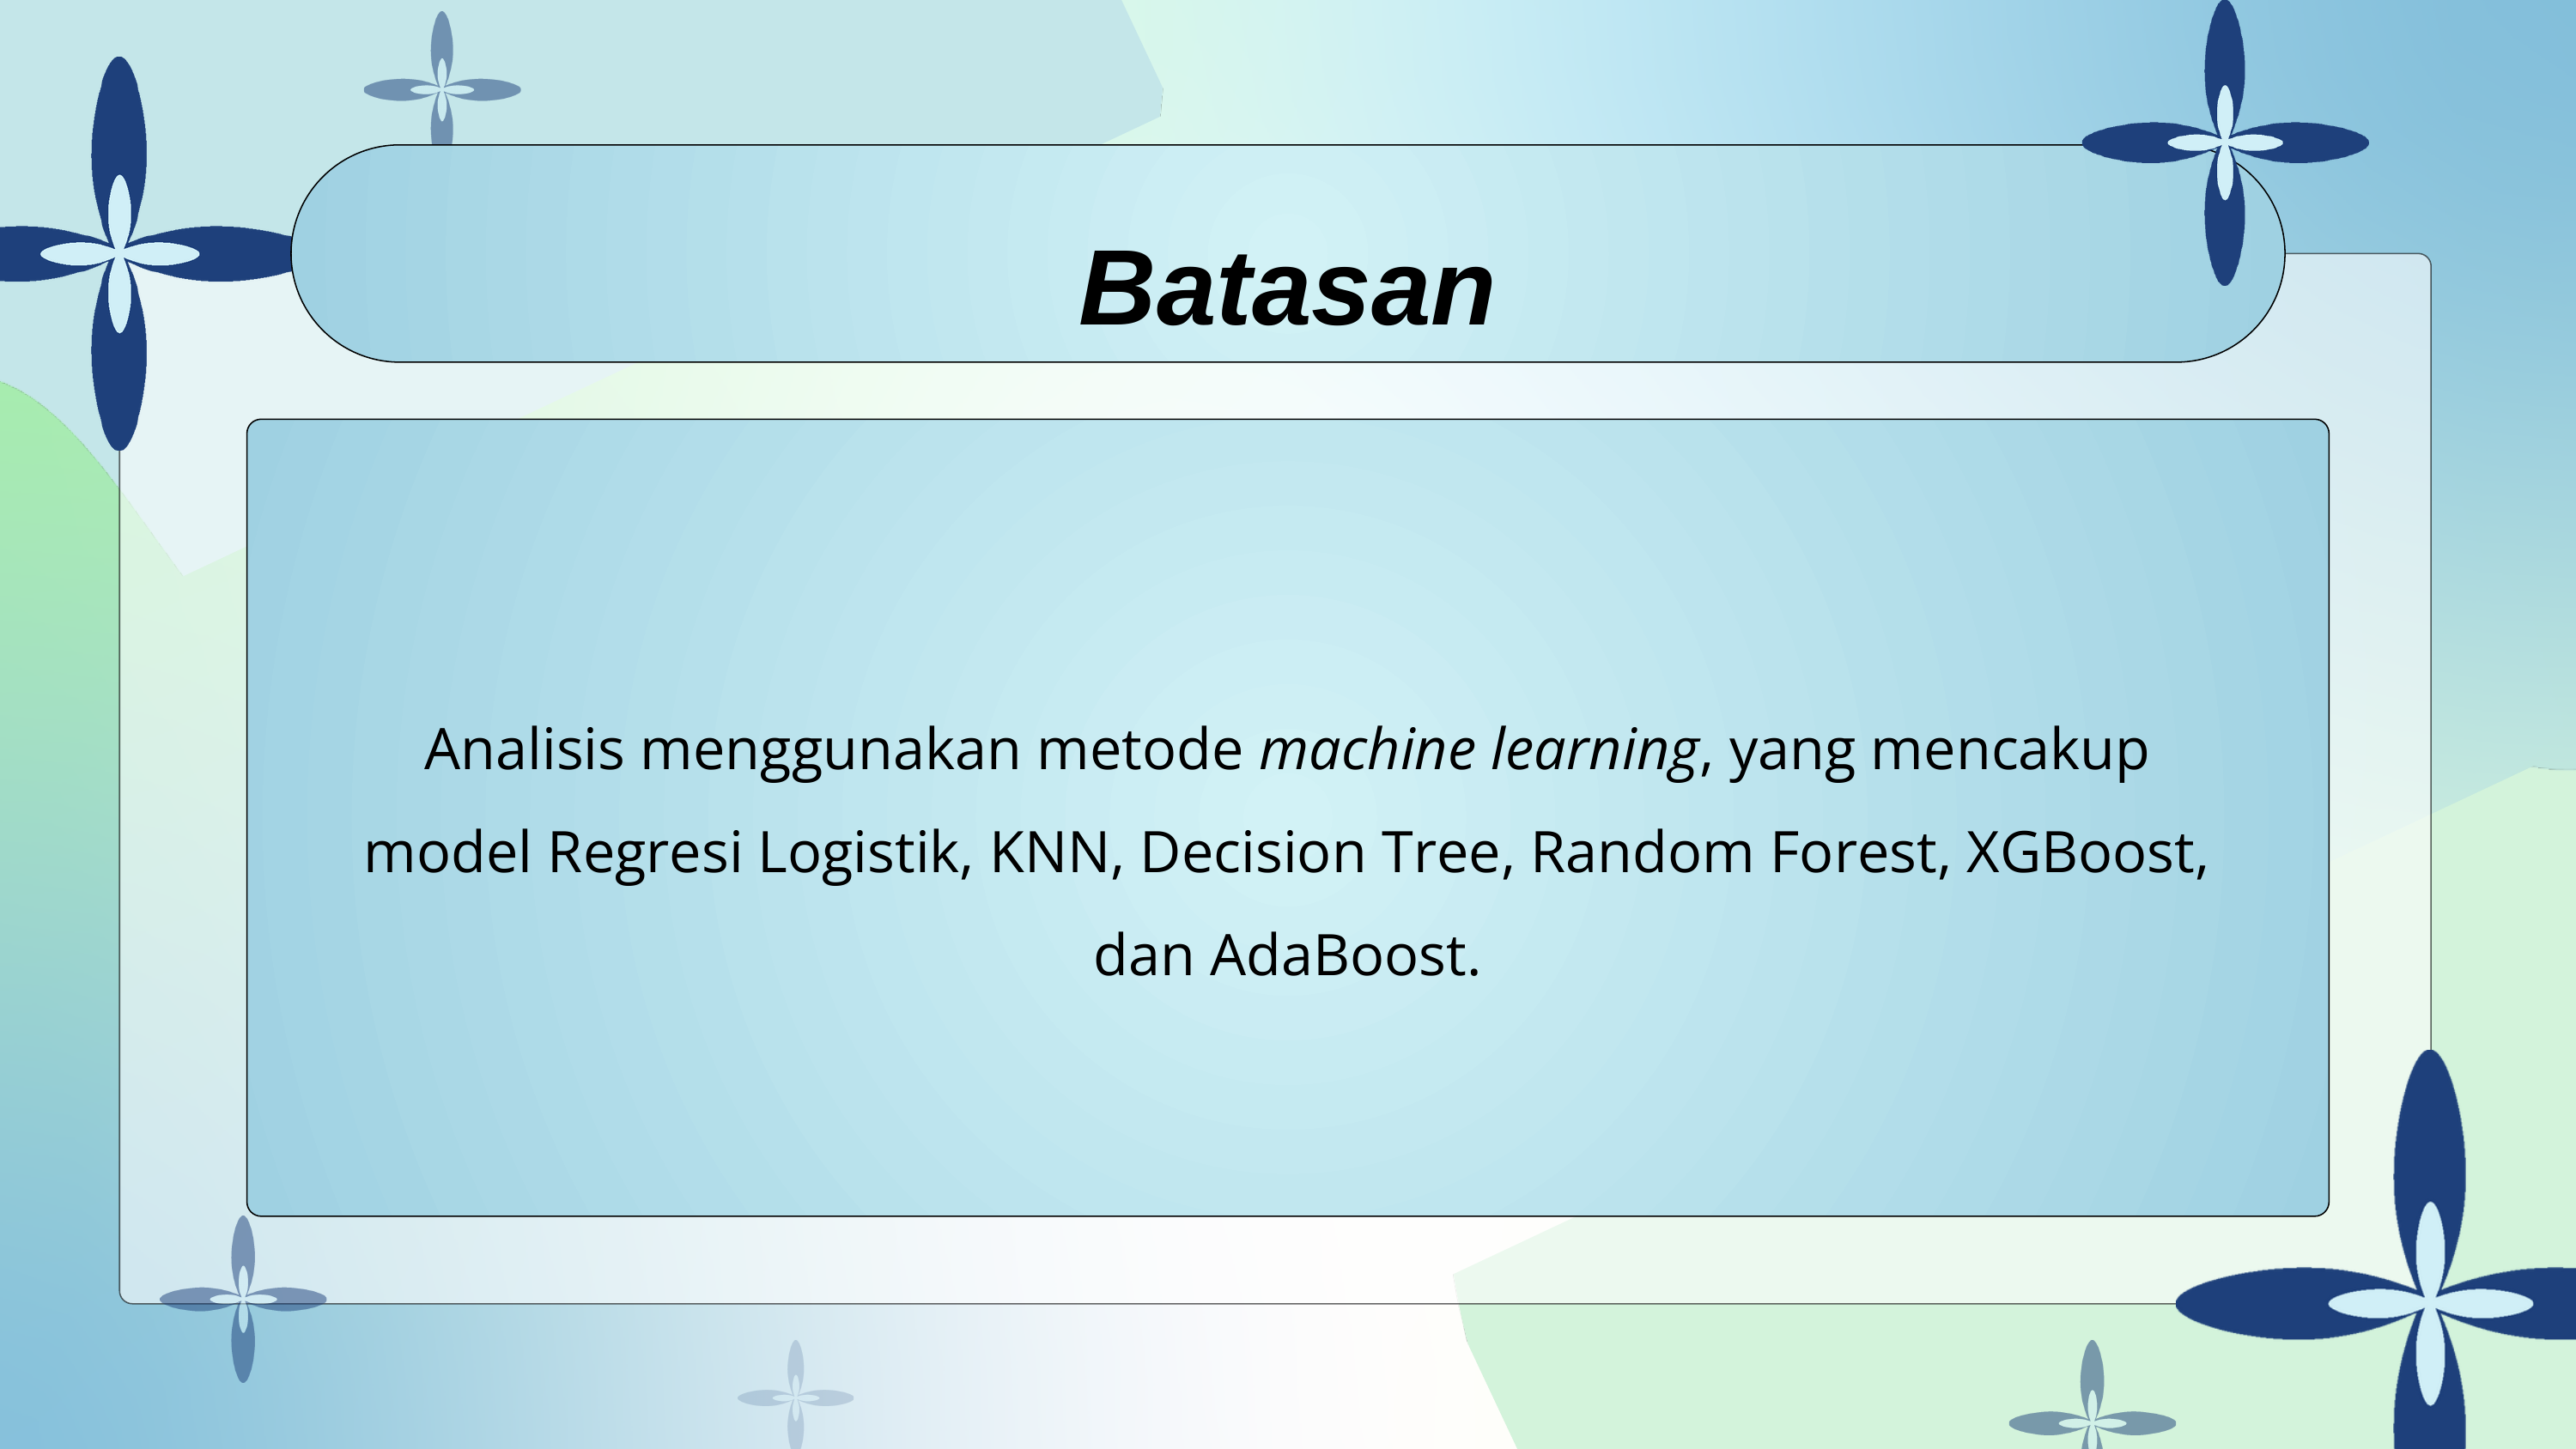

Batasan

Analisis menggunakan metode machine learning, yang mencakup model Regresi Logistik, KNN, Decision Tree, Random Forest, XGBoost, dan AdaBoost.